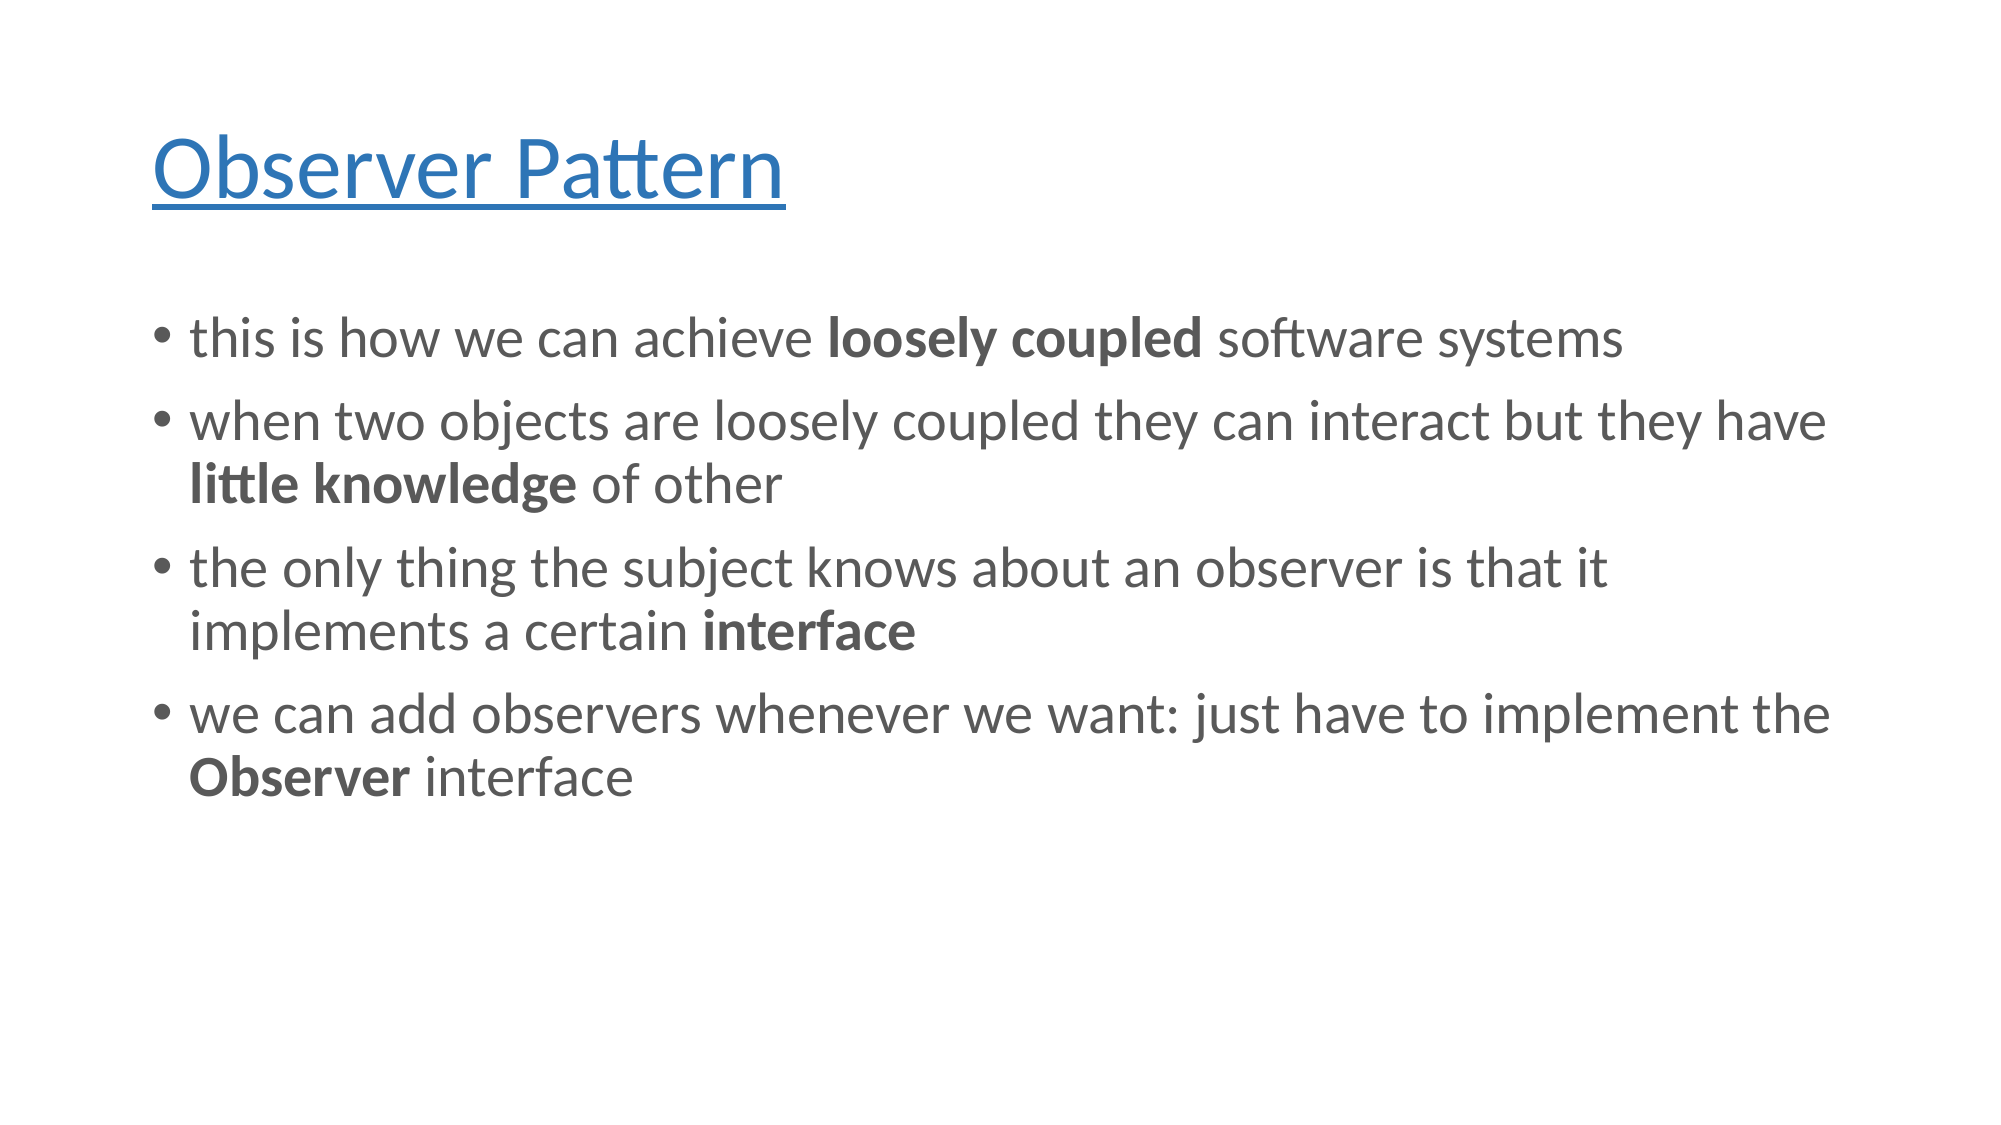

# Observer Pattern
this is how we can achieve loosely coupled software systems
when two objects are loosely coupled they can interact but they have little knowledge of other
the only thing the subject knows about an observer is that it implements a certain interface
we can add observers whenever we want: just have to implement the Observer interface